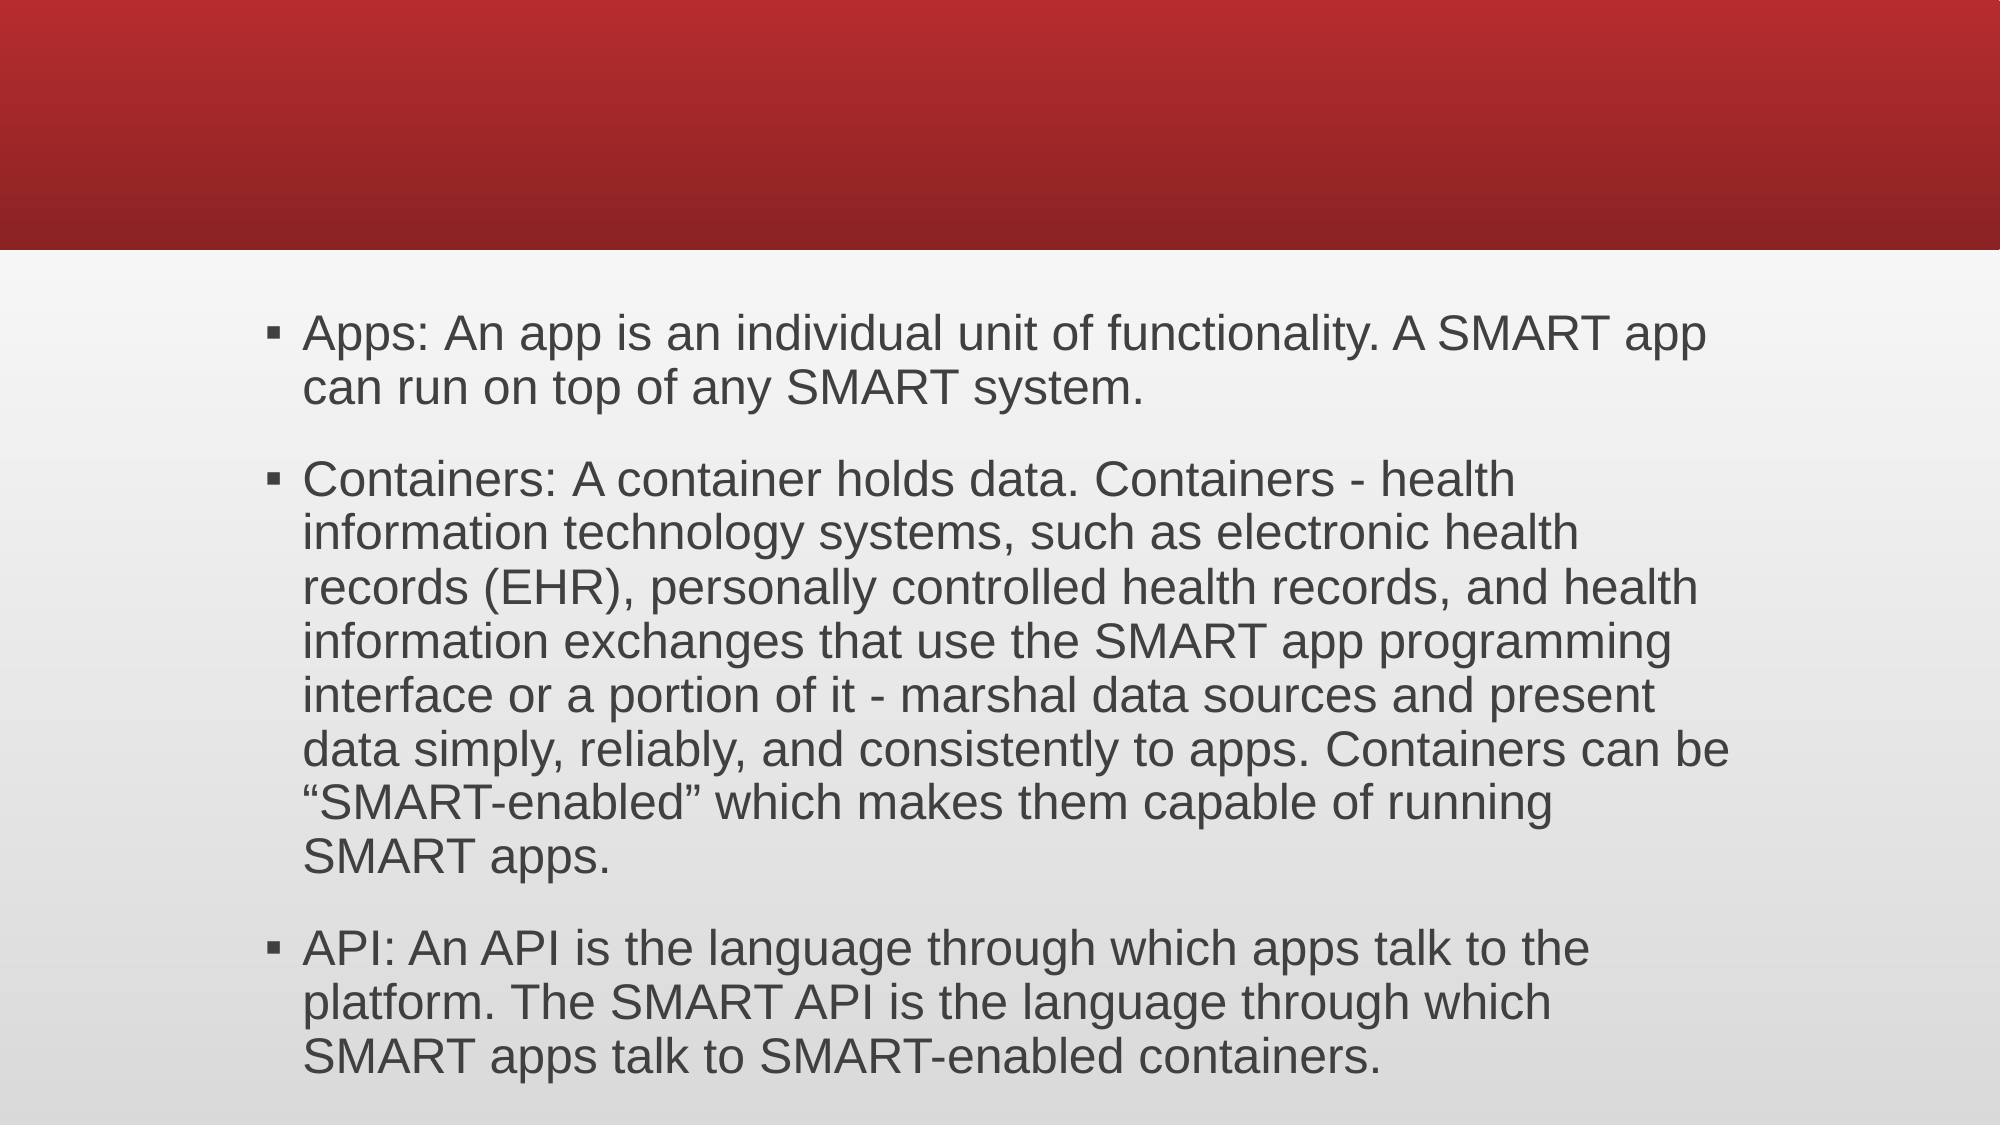

Apps: An app is an individual unit of functionality. A SMART app can run on top of any SMART system.
Containers: A container holds data. Containers - health information technology systems, such as electronic health records (EHR), personally controlled health records, and health information exchanges that use the SMART app programming interface or a portion of it - marshal data sources and present data simply, reliably, and consistently to apps. Containers can be “SMART-enabled” which makes them capable of running SMART apps.
API: An API is the language through which apps talk to the platform. The SMART API is the language through which SMART apps talk to SMART-enabled containers.